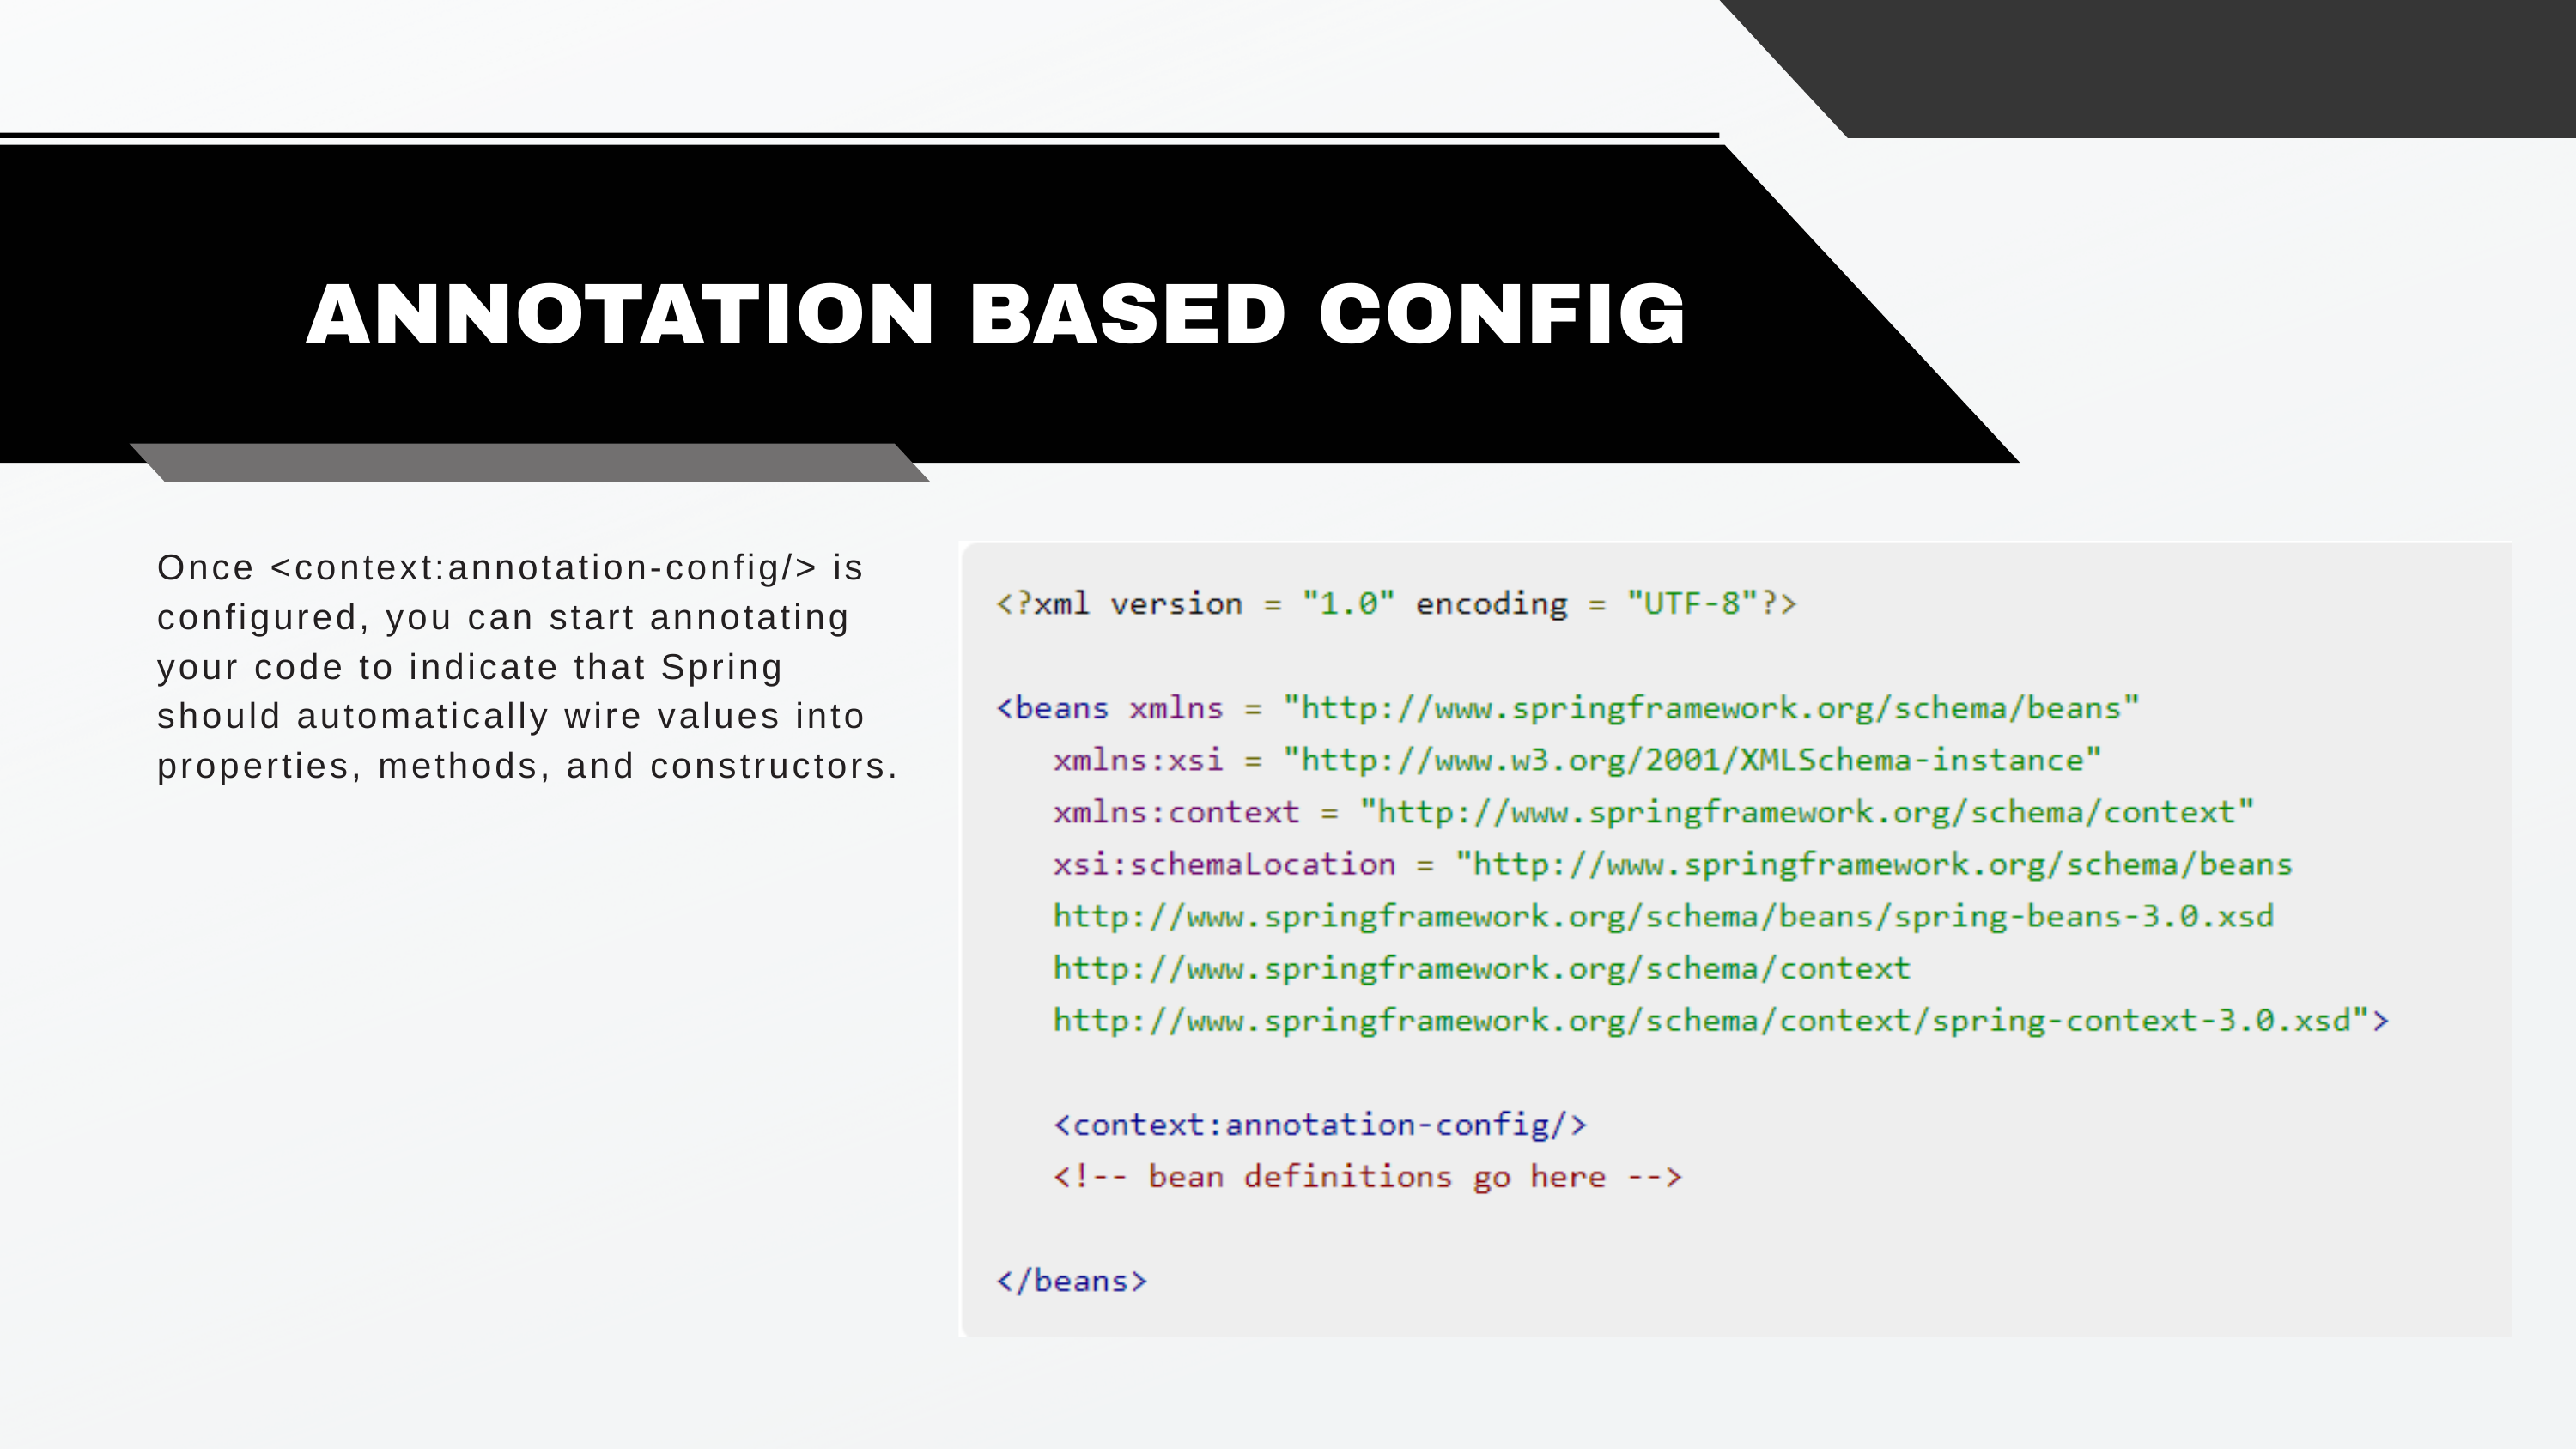

ANNOTATION BASED CONFIG

Once <context:annotation-config/> is configured, you can start annotating your code to indicate that Spring should automatically wire values into properties, methods, and constructors.